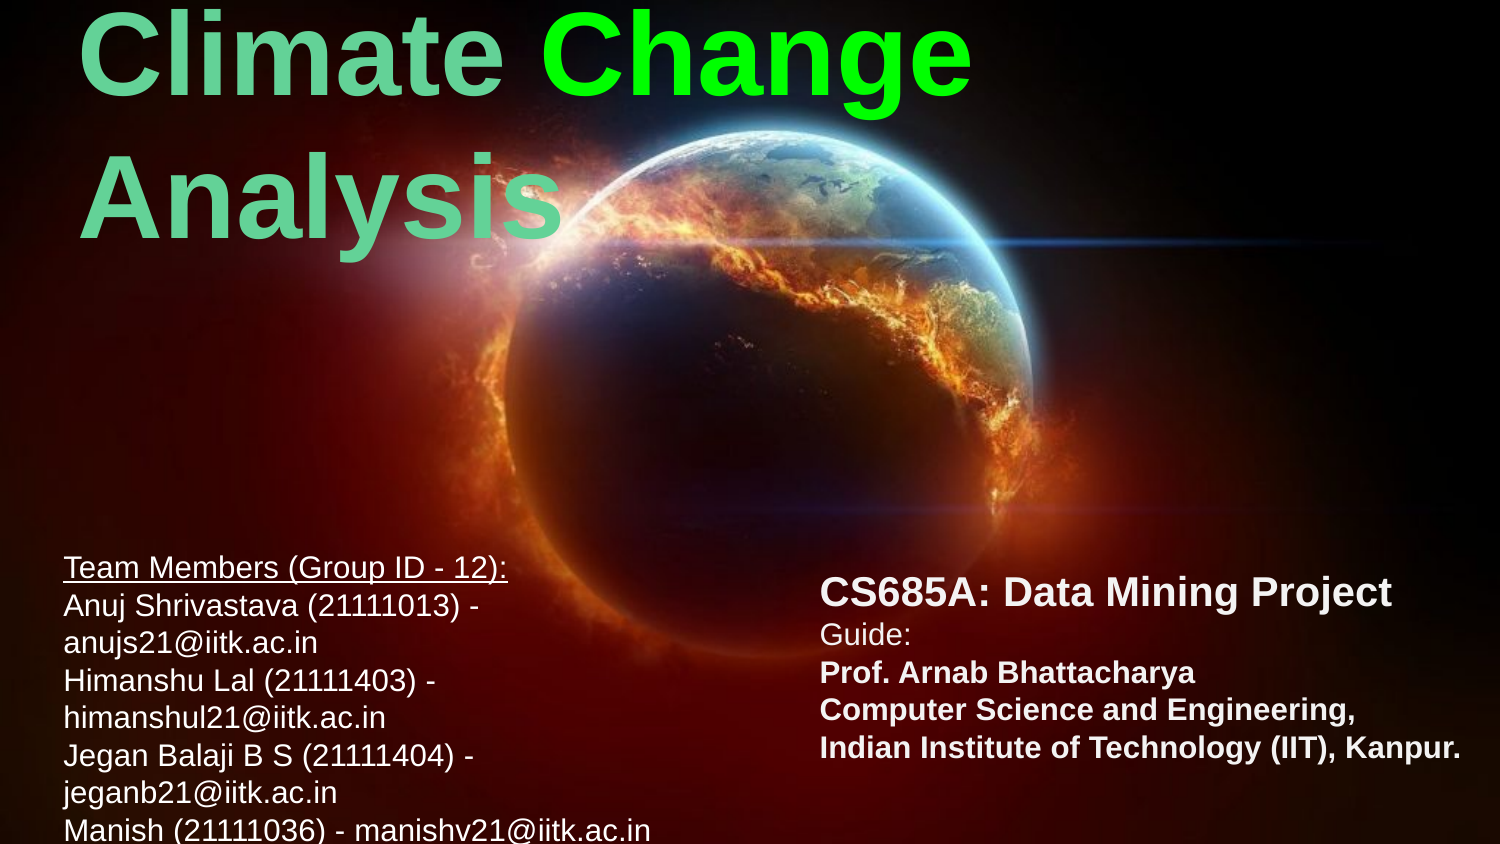

# Climate Change Analysis
Team Members (Group ID - 12):
Anuj Shrivastava (21111013) - anujs21@iitk.ac.in
Himanshu Lal (21111403) - himanshul21@iitk.ac.in
Jegan Balaji B S (21111404) - jeganb21@iitk.ac.in
Manish (21111036) - manishv21@iitk.ac.in
Shivam Tripathi (21111408) - shivamtr21@iitk.ac.in

CS685A: Data Mining Project
Guide:
Prof. Arnab Bhattacharya
Computer Science and Engineering,
Indian Institute of Technology (IIT), Kanpur.